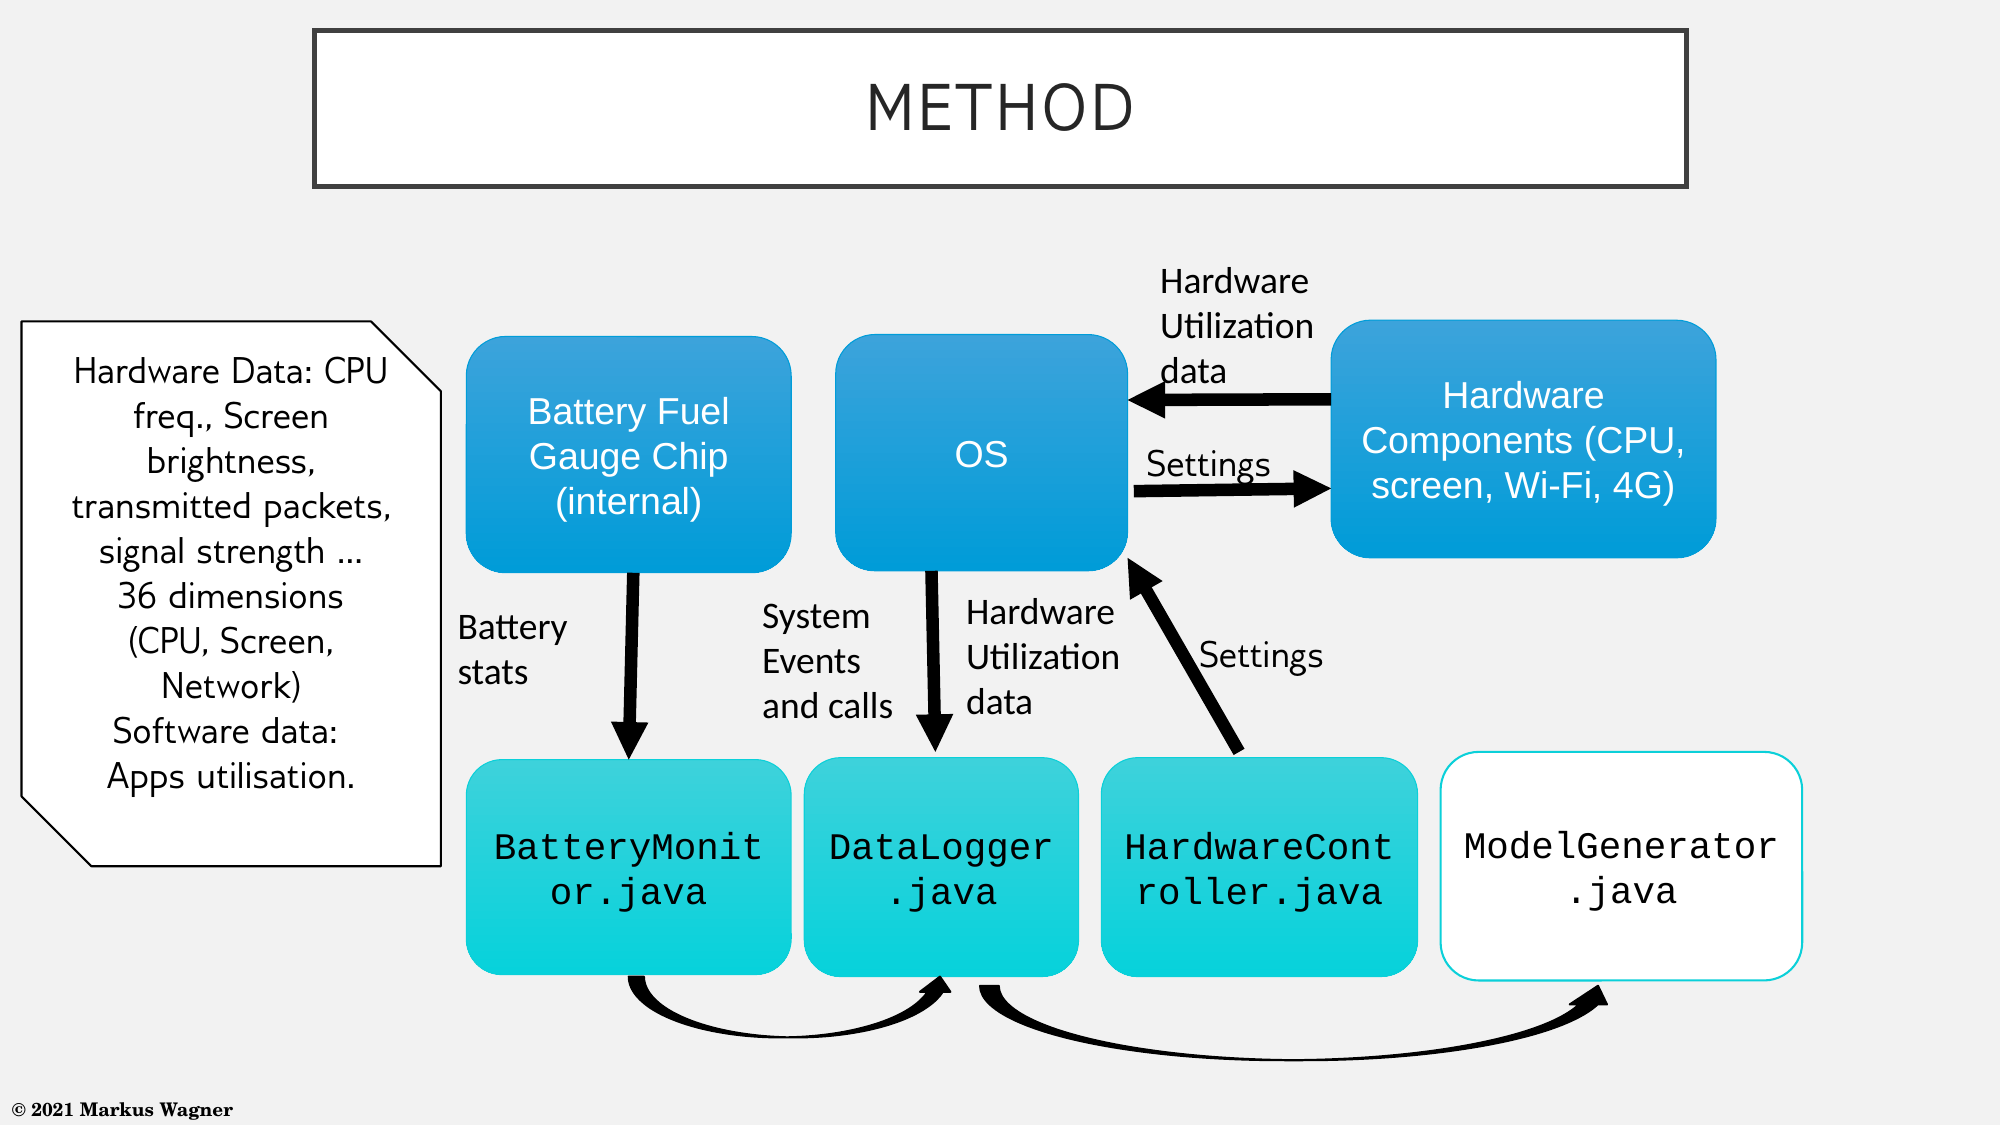

Method

Hardware
Utilization
data

Hardware Components (CPU, screen, Wi-Fi, 4G)
Hardware Data: CPU freq., Screen brightness,
transmitted packets, signal strength …
36 dimensions
(CPU, Screen, Network)
Software data:
Apps utilisation.

OS
Battery Fuel Gauge Chip (internal)
Settings
Hardware
Utilization
data

System Events and calls
Battery stats

Settings
ModelGenerator.java
DataLogger.java
HardwareController.java
BatteryMonitor.java